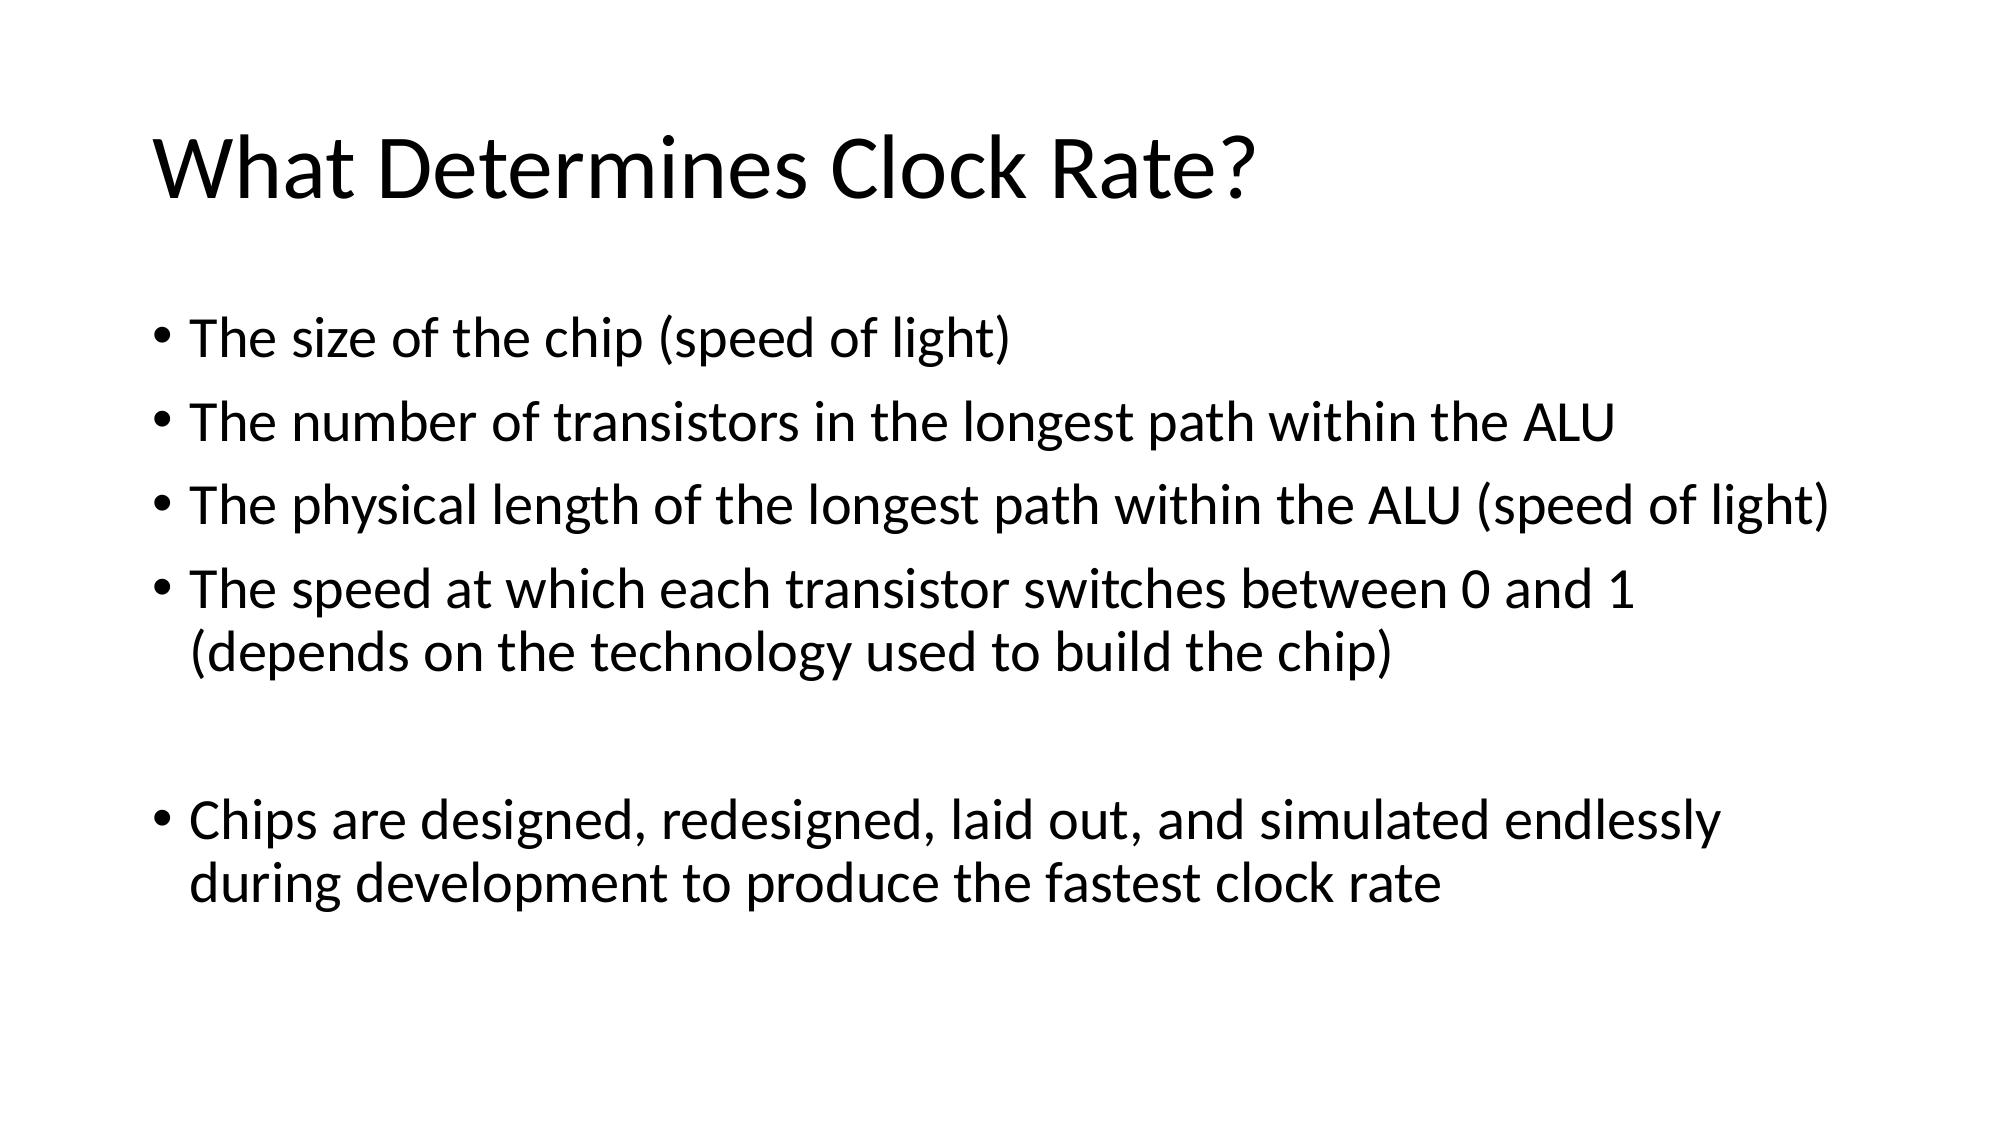

# What Determines Clock Rate?
The size of the chip (speed of light)
The number of transistors in the longest path within the ALU
The physical length of the longest path within the ALU (speed of light)
The speed at which each transistor switches between 0 and 1 (depends on the technology used to build the chip)

Chips are designed, redesigned, laid out, and simulated endlessly during development to produce the fastest clock rate